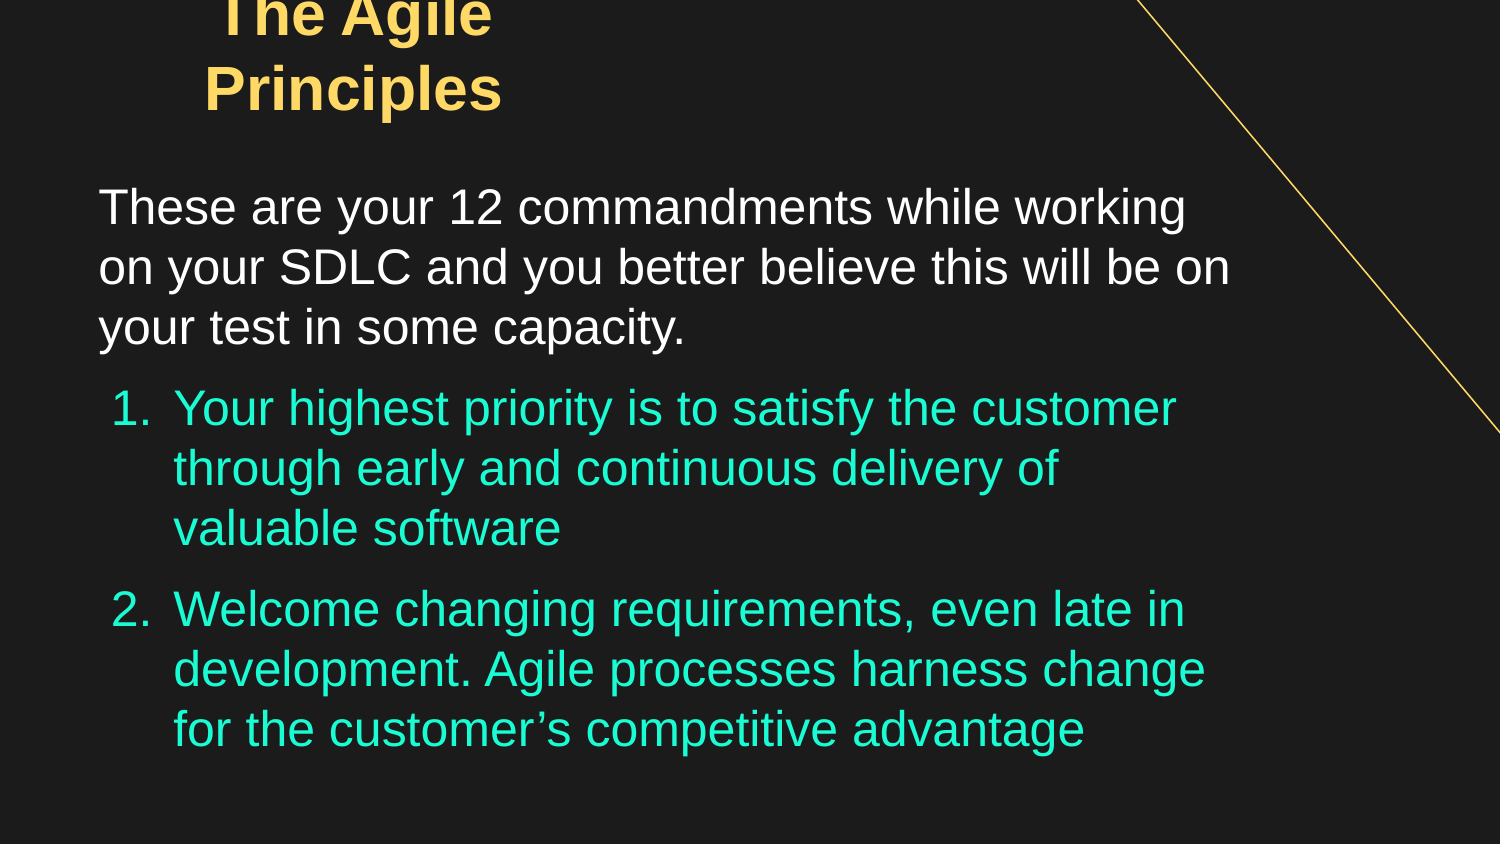

# The Agile Principles
These are your 12 commandments while working on your SDLC and you better believe this will be on your test in some capacity.
Your highest priority is to satisfy the customer through early and continuous delivery of valuable software
Welcome changing requirements, even late in development. Agile processes harness change for the customer’s competitive advantage